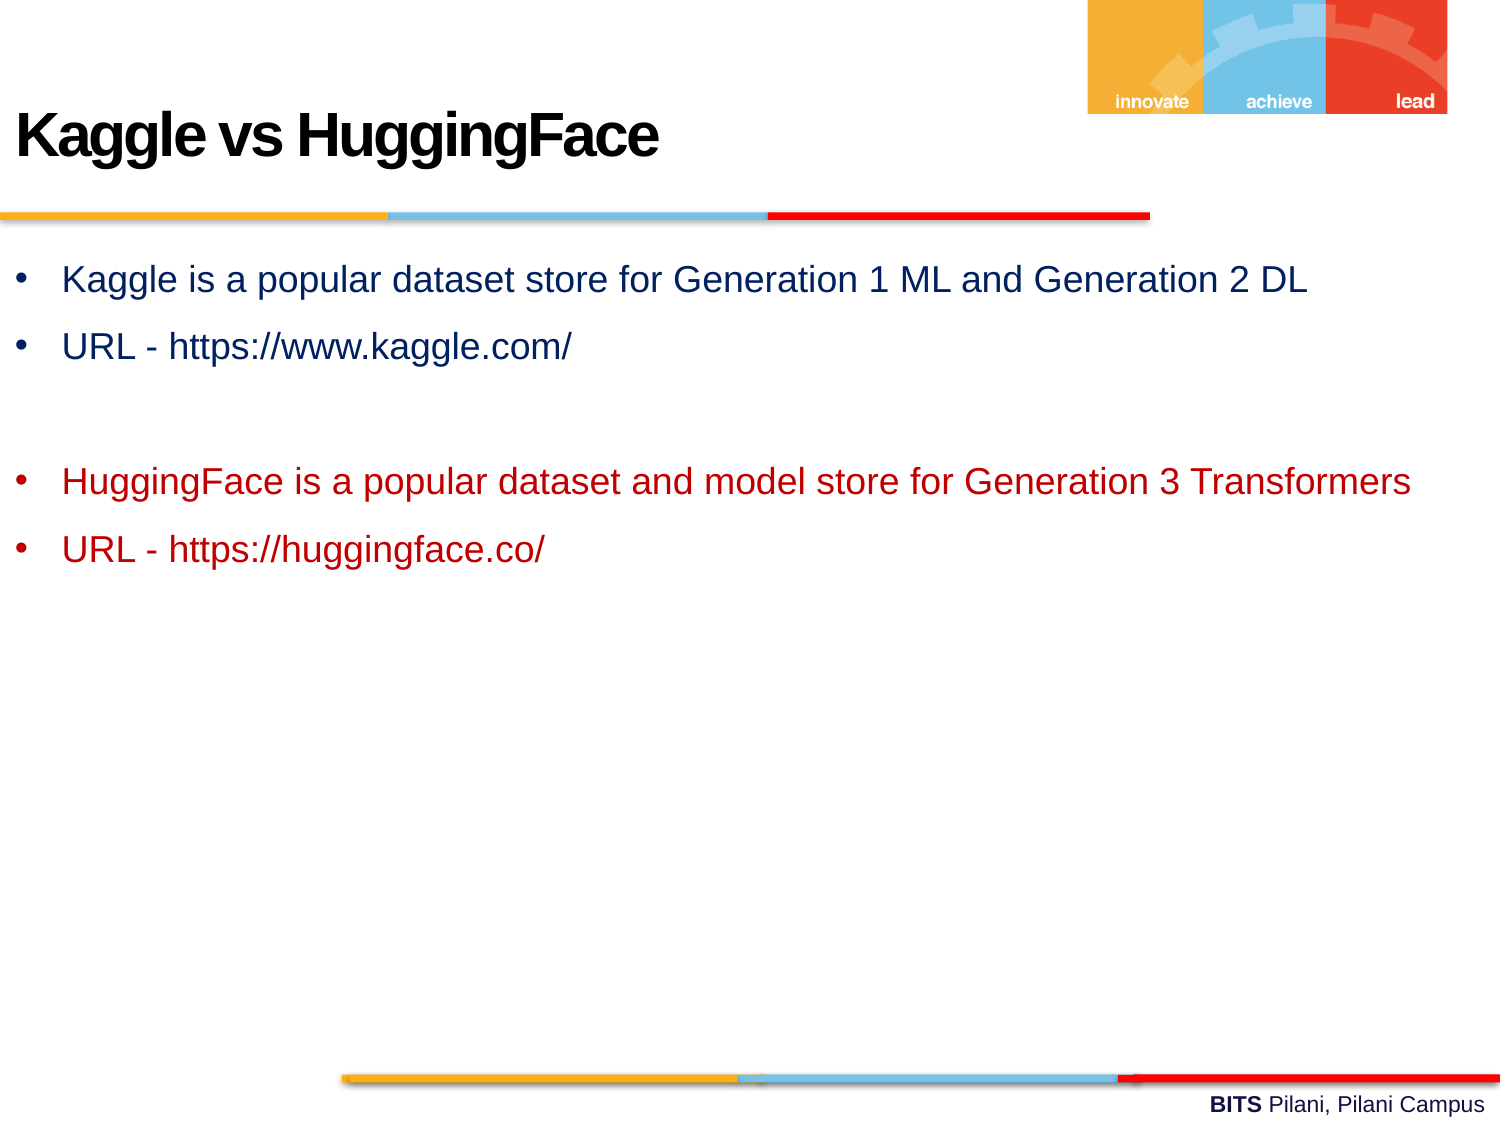

Kaggle vs HuggingFace
Kaggle is a popular dataset store for Generation 1 ML and Generation 2 DL
URL - https://www.kaggle.com/

HuggingFace is a popular dataset and model store for Generation 3 Transformers
URL - https://huggingface.co/